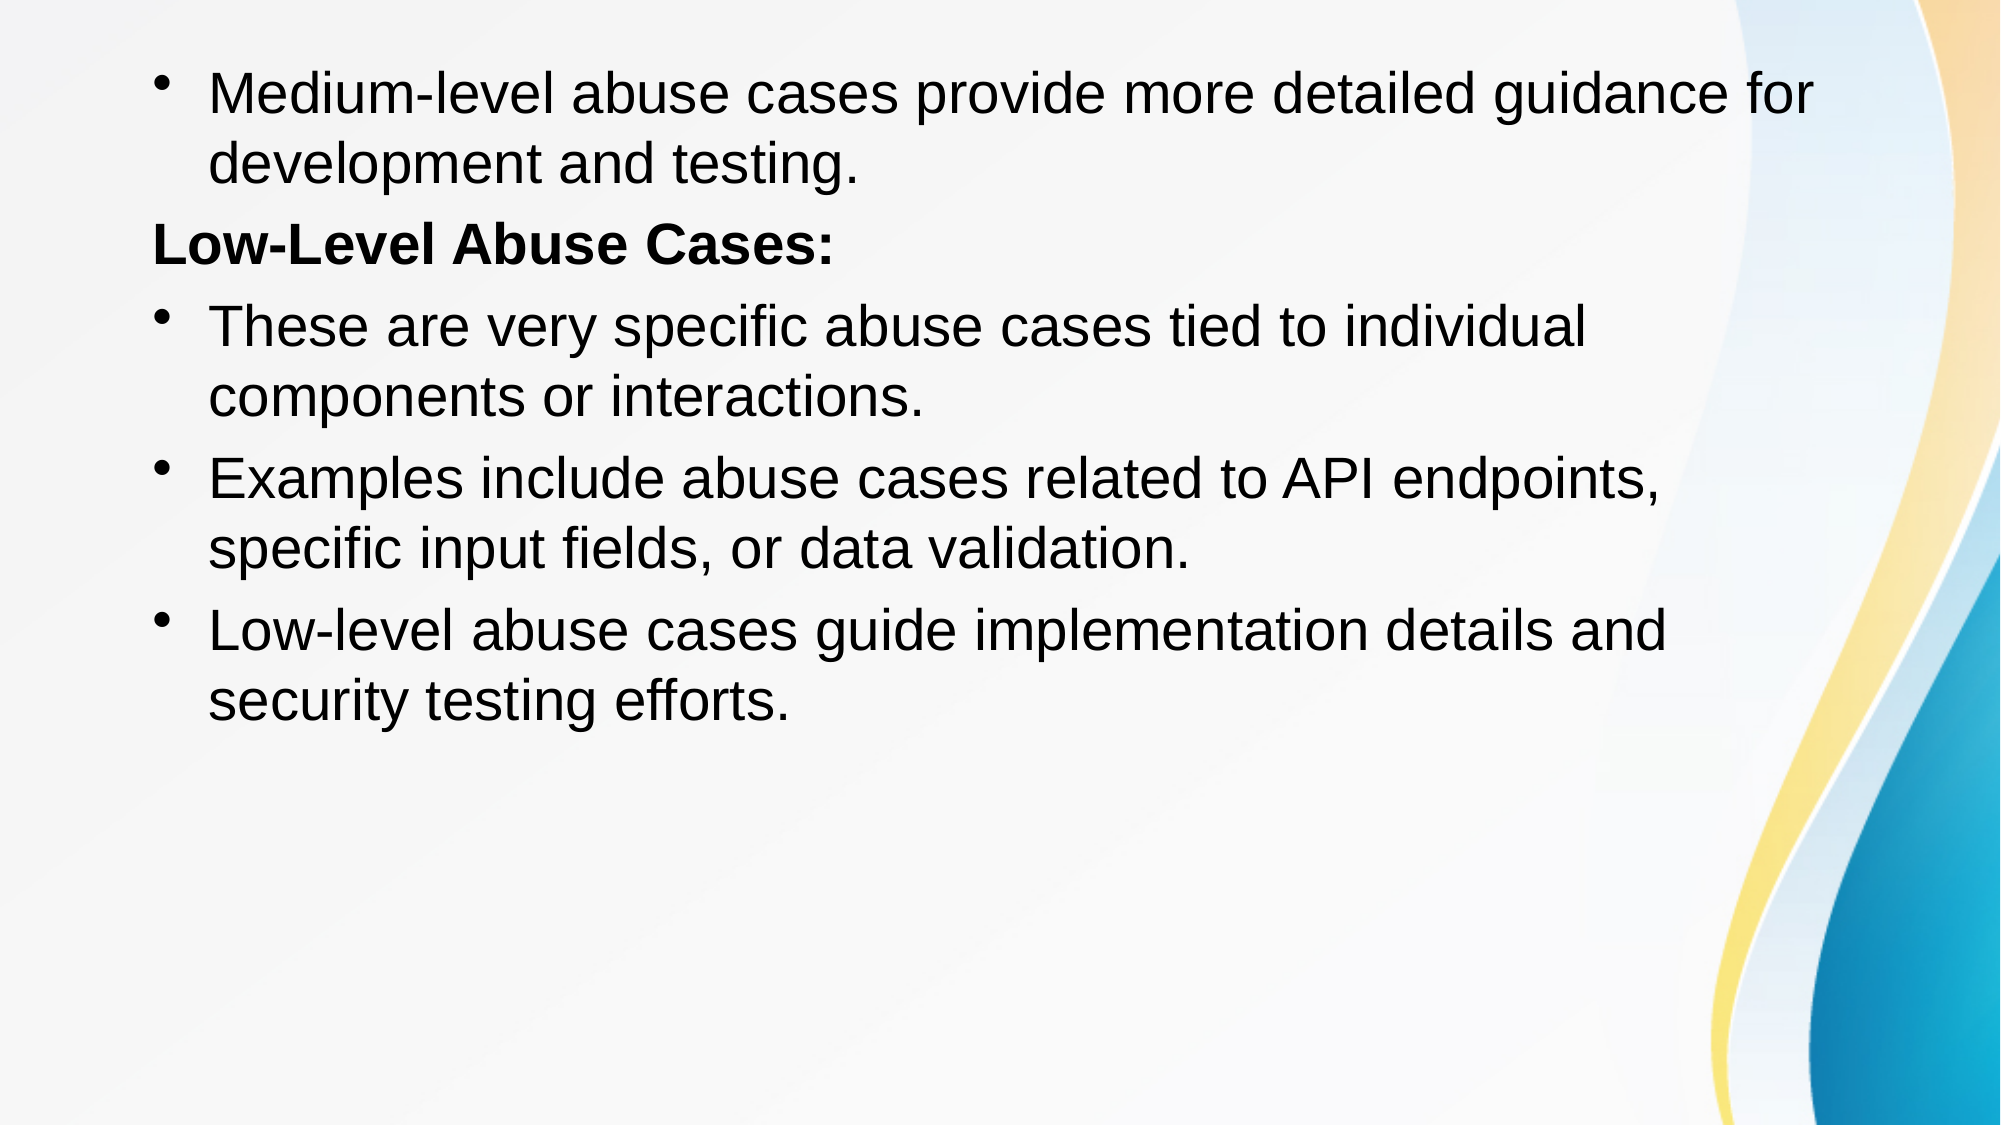

Medium-level abuse cases provide more detailed guidance for development and testing.
Low-Level Abuse Cases:
These are very specific abuse cases tied to individual components or interactions.
Examples include abuse cases related to API endpoints, specific input fields, or data validation.
Low-level abuse cases guide implementation details and security testing efforts.